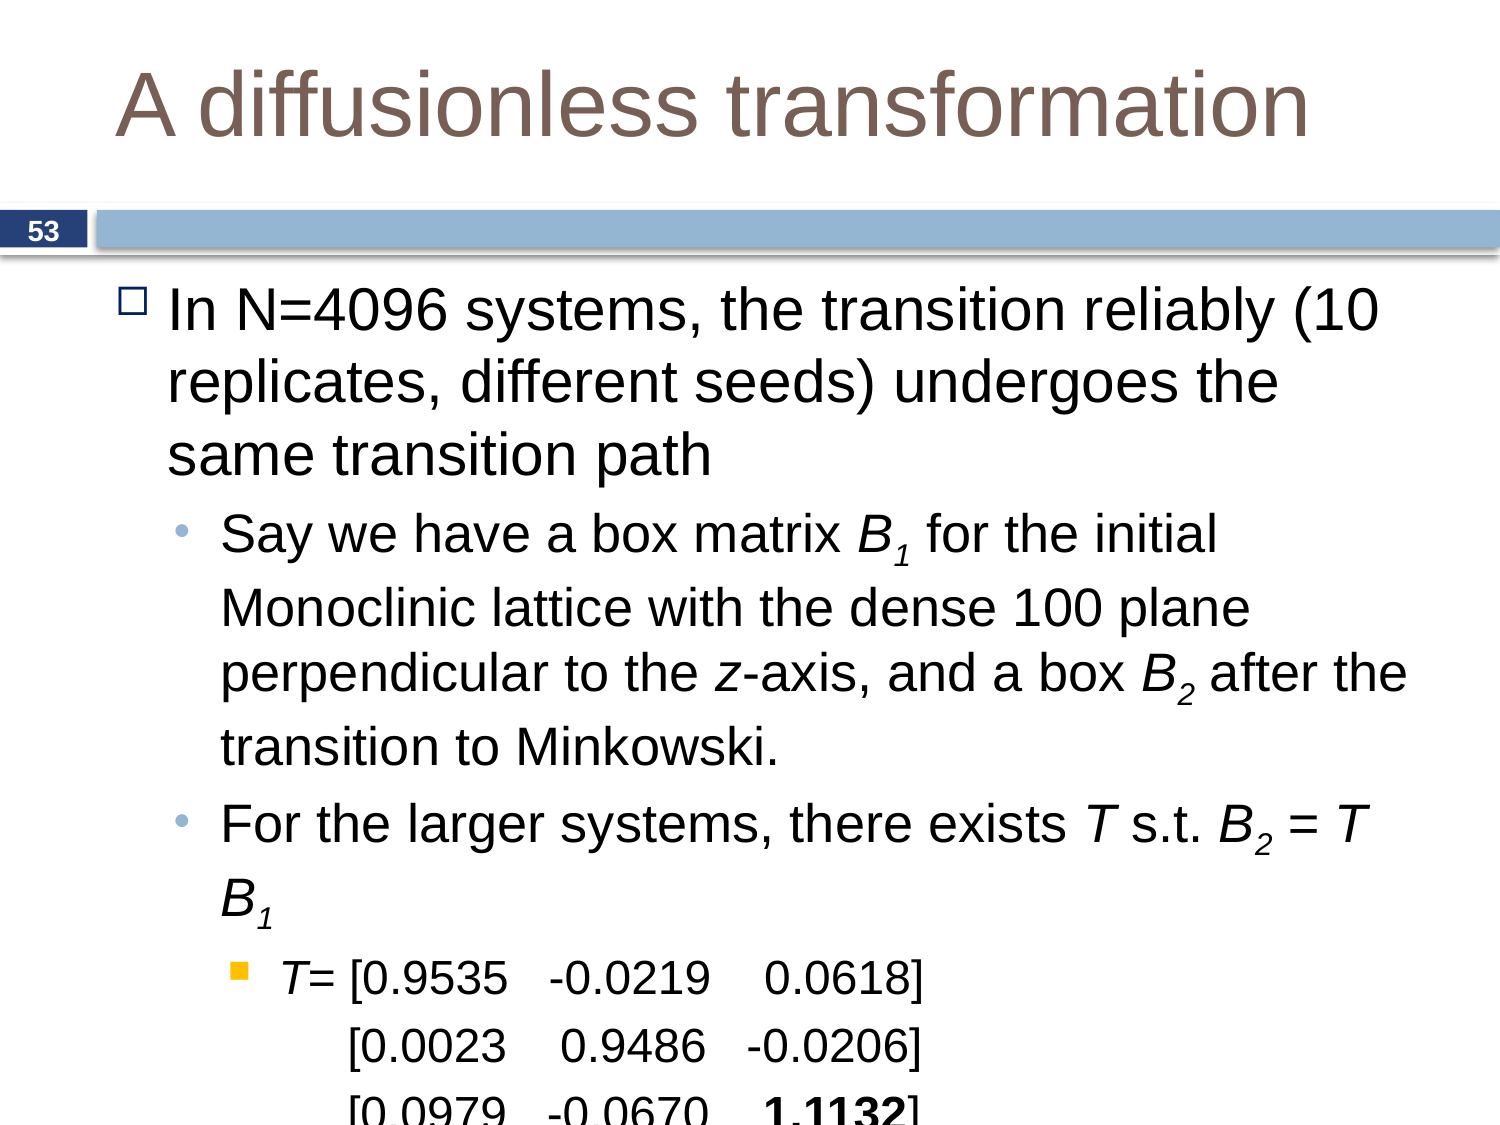

# A diffusionless transformation
53
In N=4096 systems, the transition reliably (10 replicates, different seeds) undergoes the same transition path
Say we have a box matrix B1 for the initial Monoclinic lattice with the dense 100 plane perpendicular to the z-axis, and a box B2 after the transition to Minkowski.
For the larger systems, there exists T s.t. B2 = T B1
 T= [0.9535   -0.0219    0.0618]
         [0.0023    0.9486   -0.0206]
         [0.0979   -0.0670    1.1132]
T describes how particle positions expand